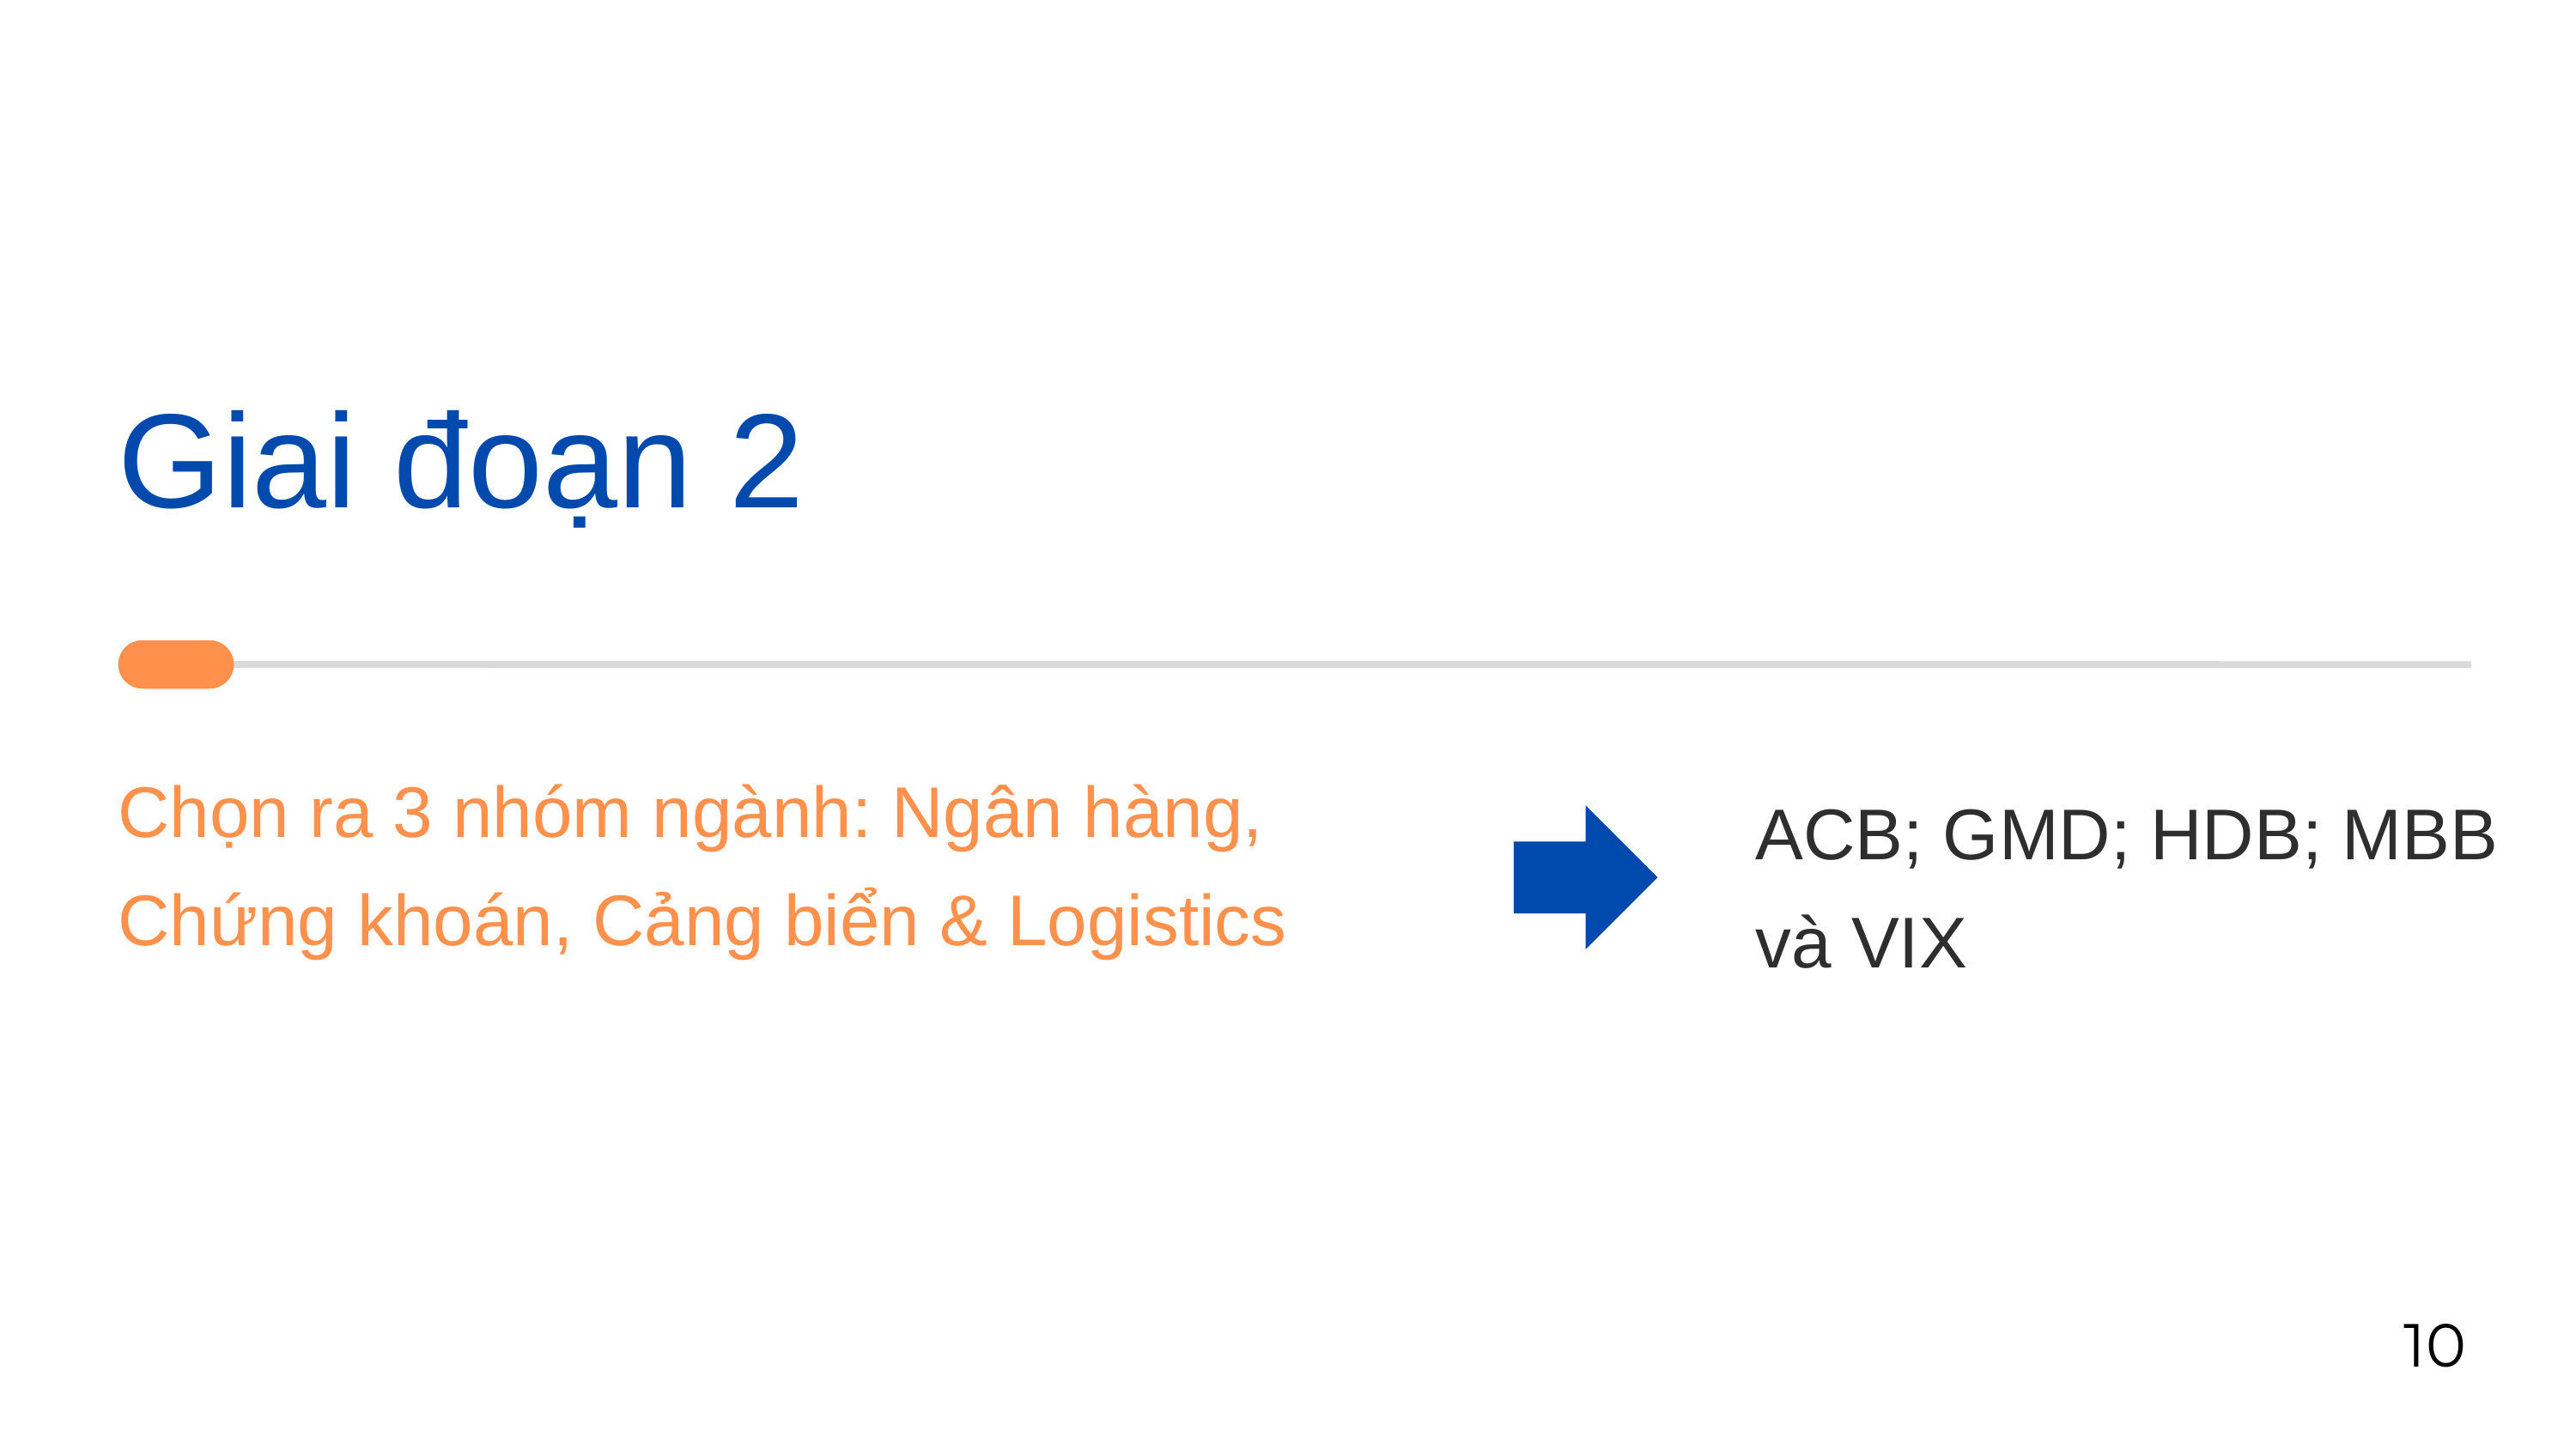

Giai đoạn 2

Chọn ra 3 nhóm ngành: Ngân hàng, Chứng khoán, Cảng biển & Logistics
ACB; GMD; HDB; MBB và VIX

10